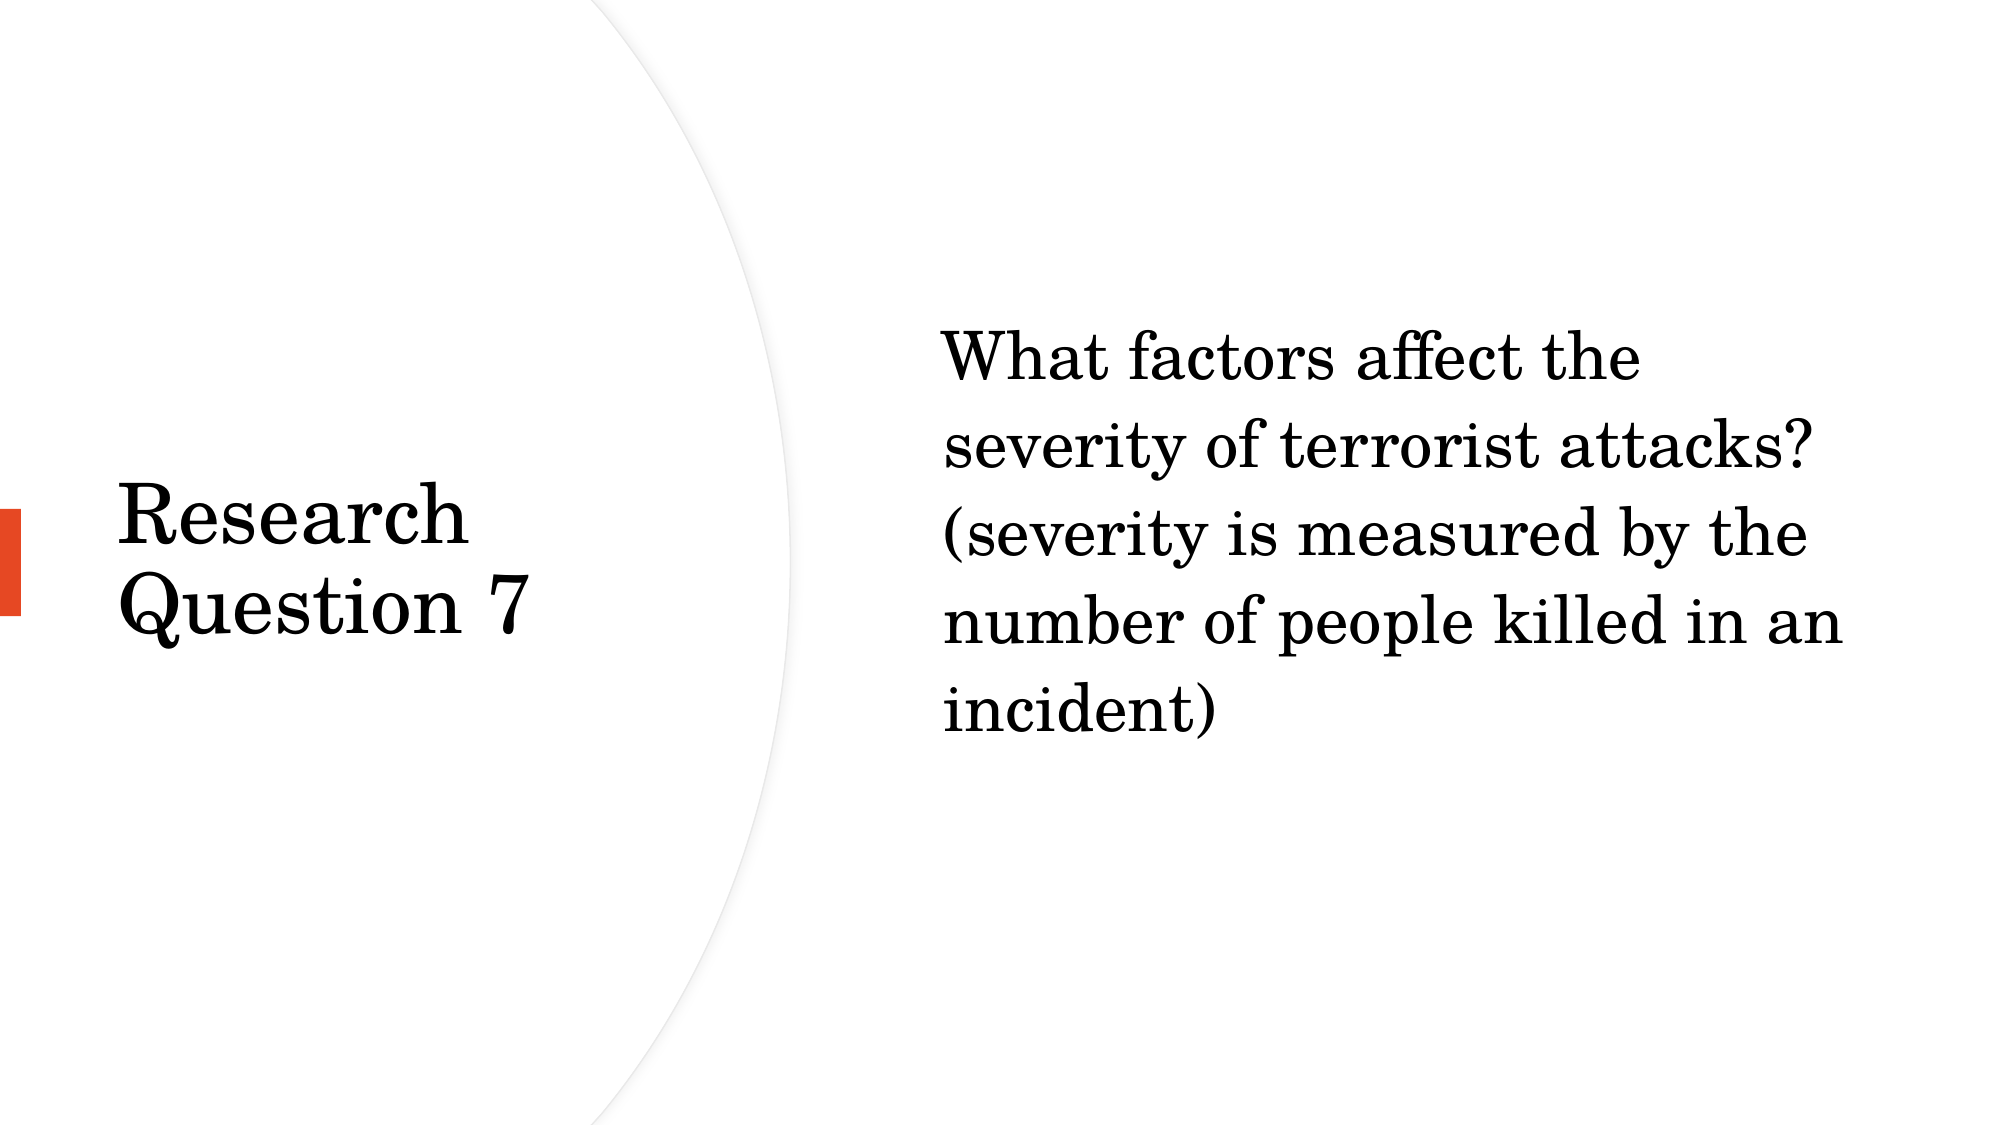

What factors affect the severity of terrorist attacks? (severity is measured by the number of people killed in an incident)

# Research Question 7